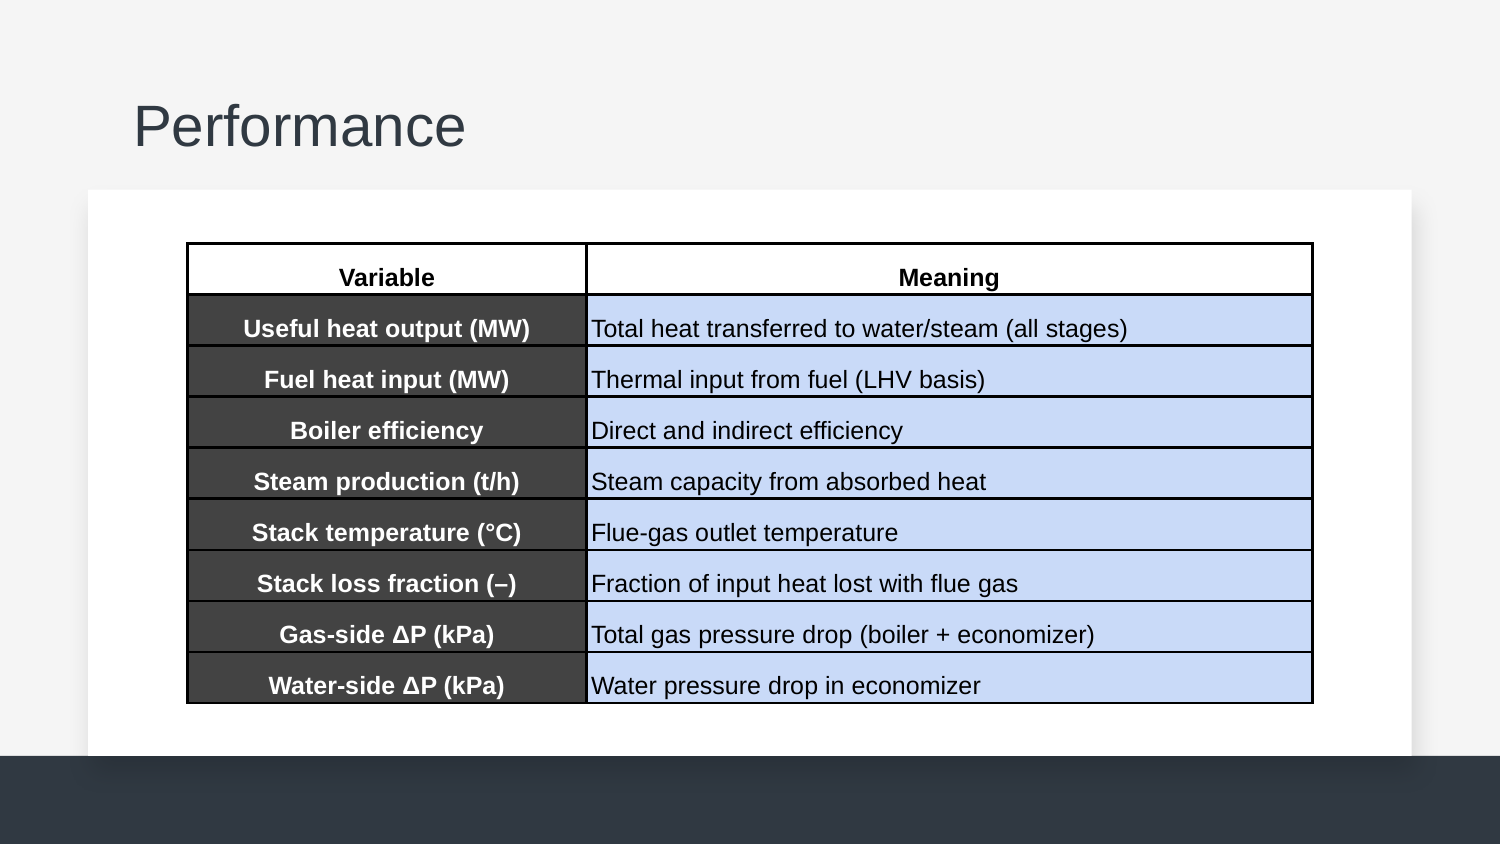

# Performance
| Variable | Meaning |
| --- | --- |
| Useful heat output (MW) | Total heat transferred to water/steam (all stages) |
| Fuel heat input (MW) | Thermal input from fuel (LHV basis) |
| Boiler efficiency | Direct and indirect efficiency |
| Steam production (t/h) | Steam capacity from absorbed heat |
| Stack temperature (°C) | Flue-gas outlet temperature |
| Stack loss fraction (–) | Fraction of input heat lost with flue gas |
| Gas-side ΔP (kPa) | Total gas pressure drop (boiler + economizer) |
| Water-side ΔP (kPa) | Water pressure drop in economizer |